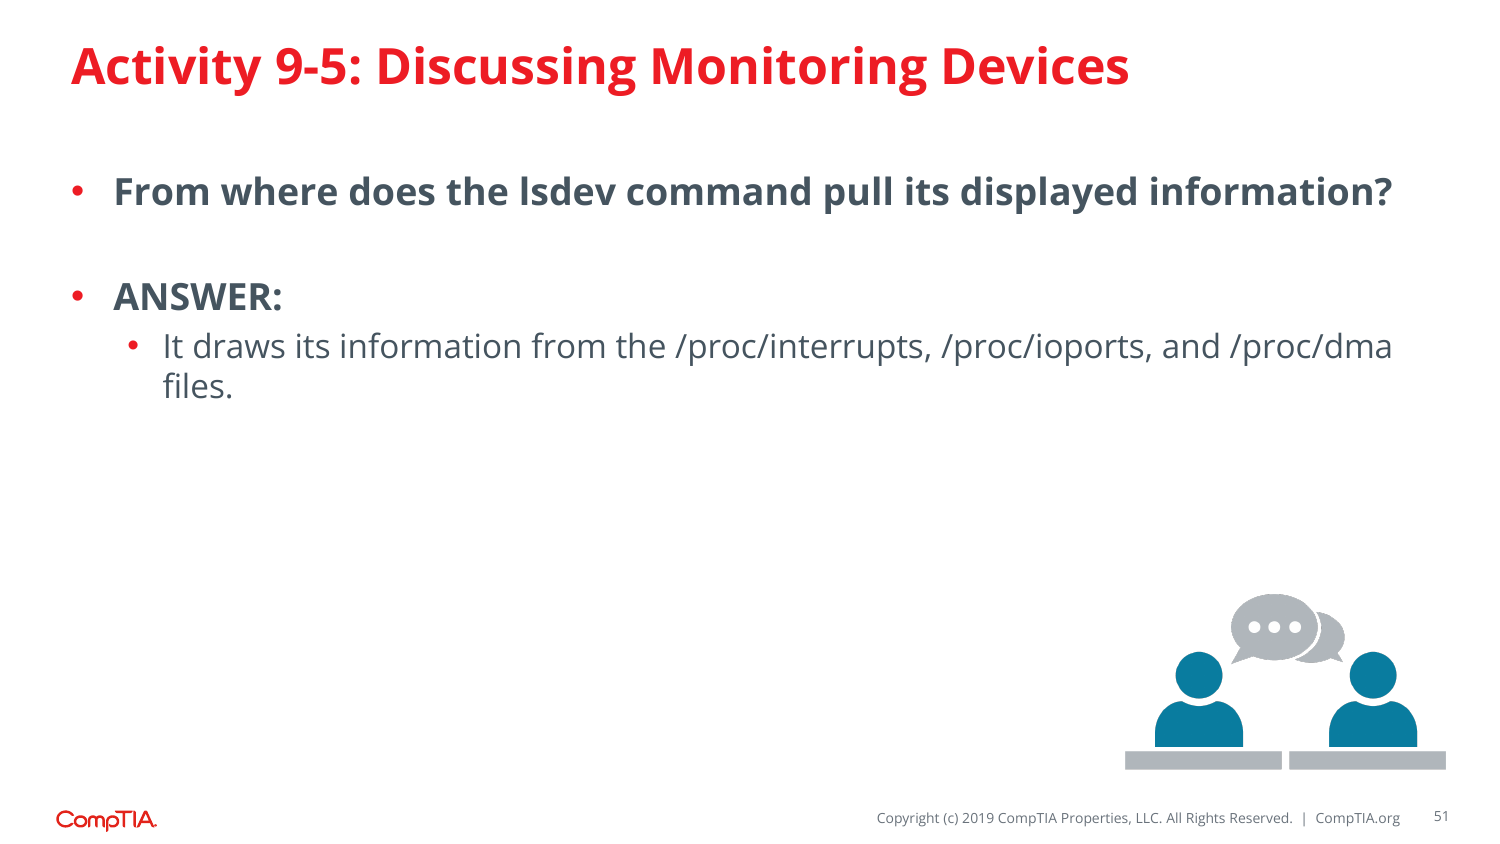

# Activity 9-5: Discussing Monitoring Devices
From where does the lsdev command pull its displayed information?

ANSWER:
It draws its information from the /proc/interrupts, /proc/ioports, and /proc/dma files.
51